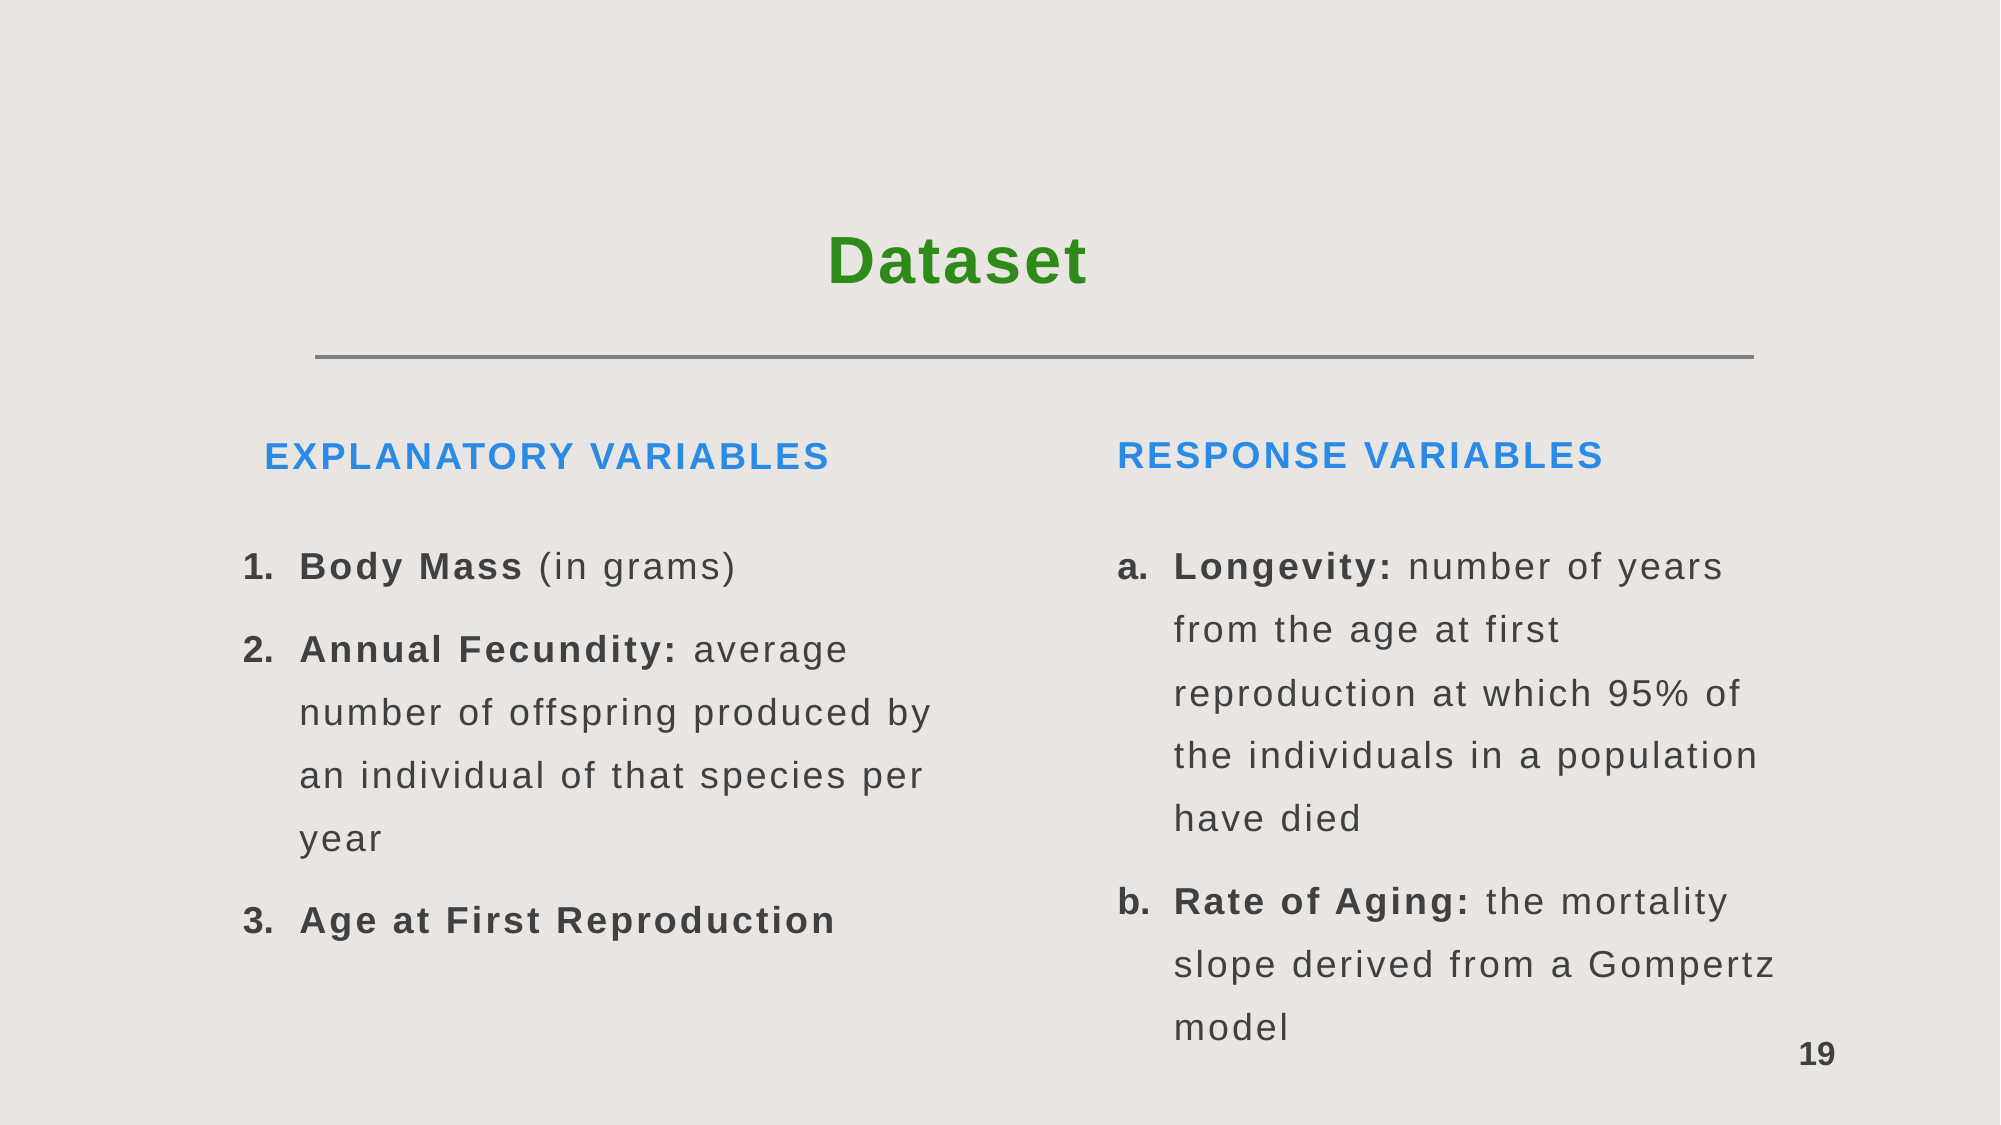

# Dataset
Explanatory variables
Response variables
Body Mass (in grams)
Annual Fecundity: average number of offspring produced by an individual of that species per year
Age at First Reproduction
Longevity: number of years from the age at first reproduction at which 95% of the individuals in a population have died
Rate of Aging: the mortality slope derived from a Gompertz model
19